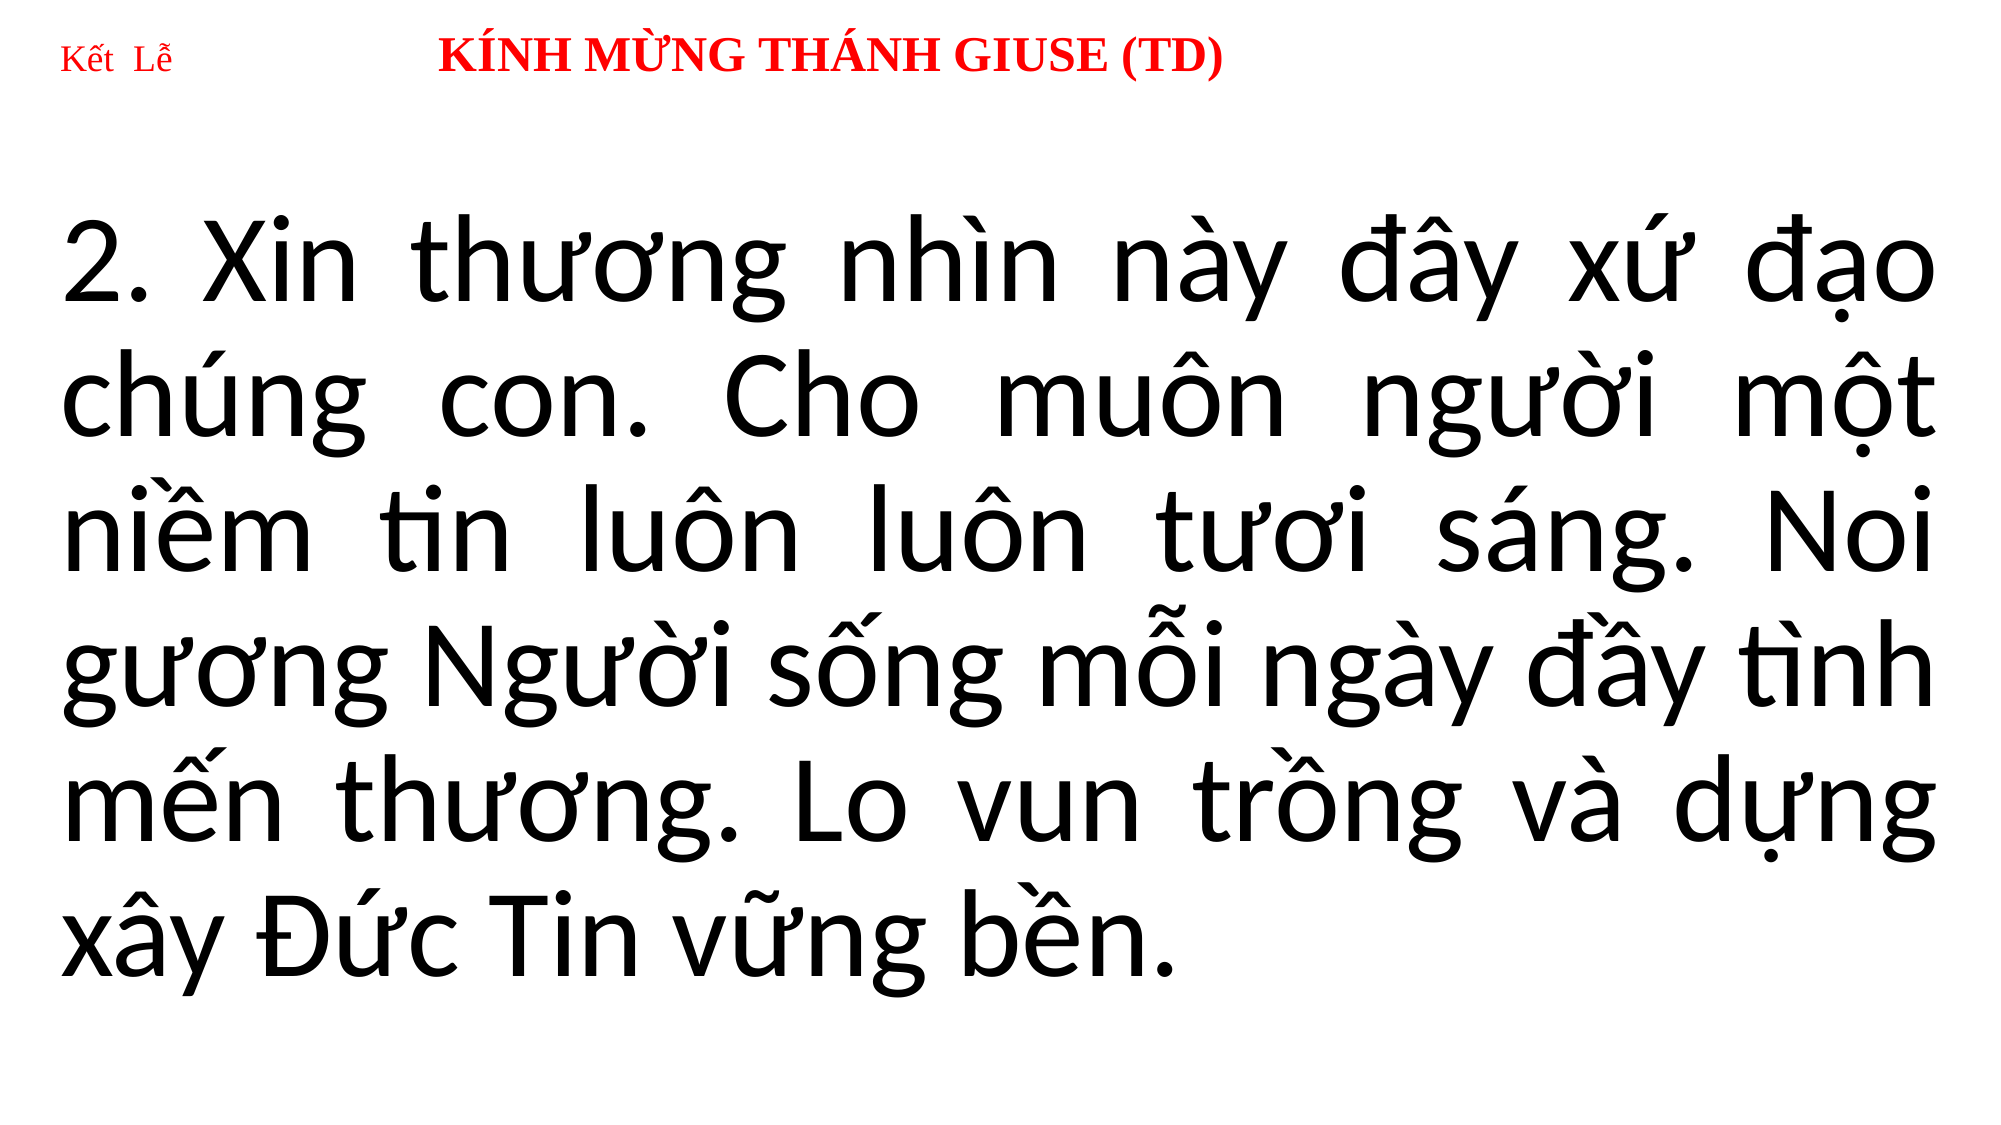

# Kết  Lễ                            KÍNH MỪNG THÁNH GIUSE (TD)
2. Xin thương nhìn này đây xứ đạo chúng con. Cho muôn người một niềm tin luôn luôn tươi sáng. Noi gương Người sống mỗi ngày đầy tình mến thương. Lo vun trồng và dựng xây Đức Tin vững bền.